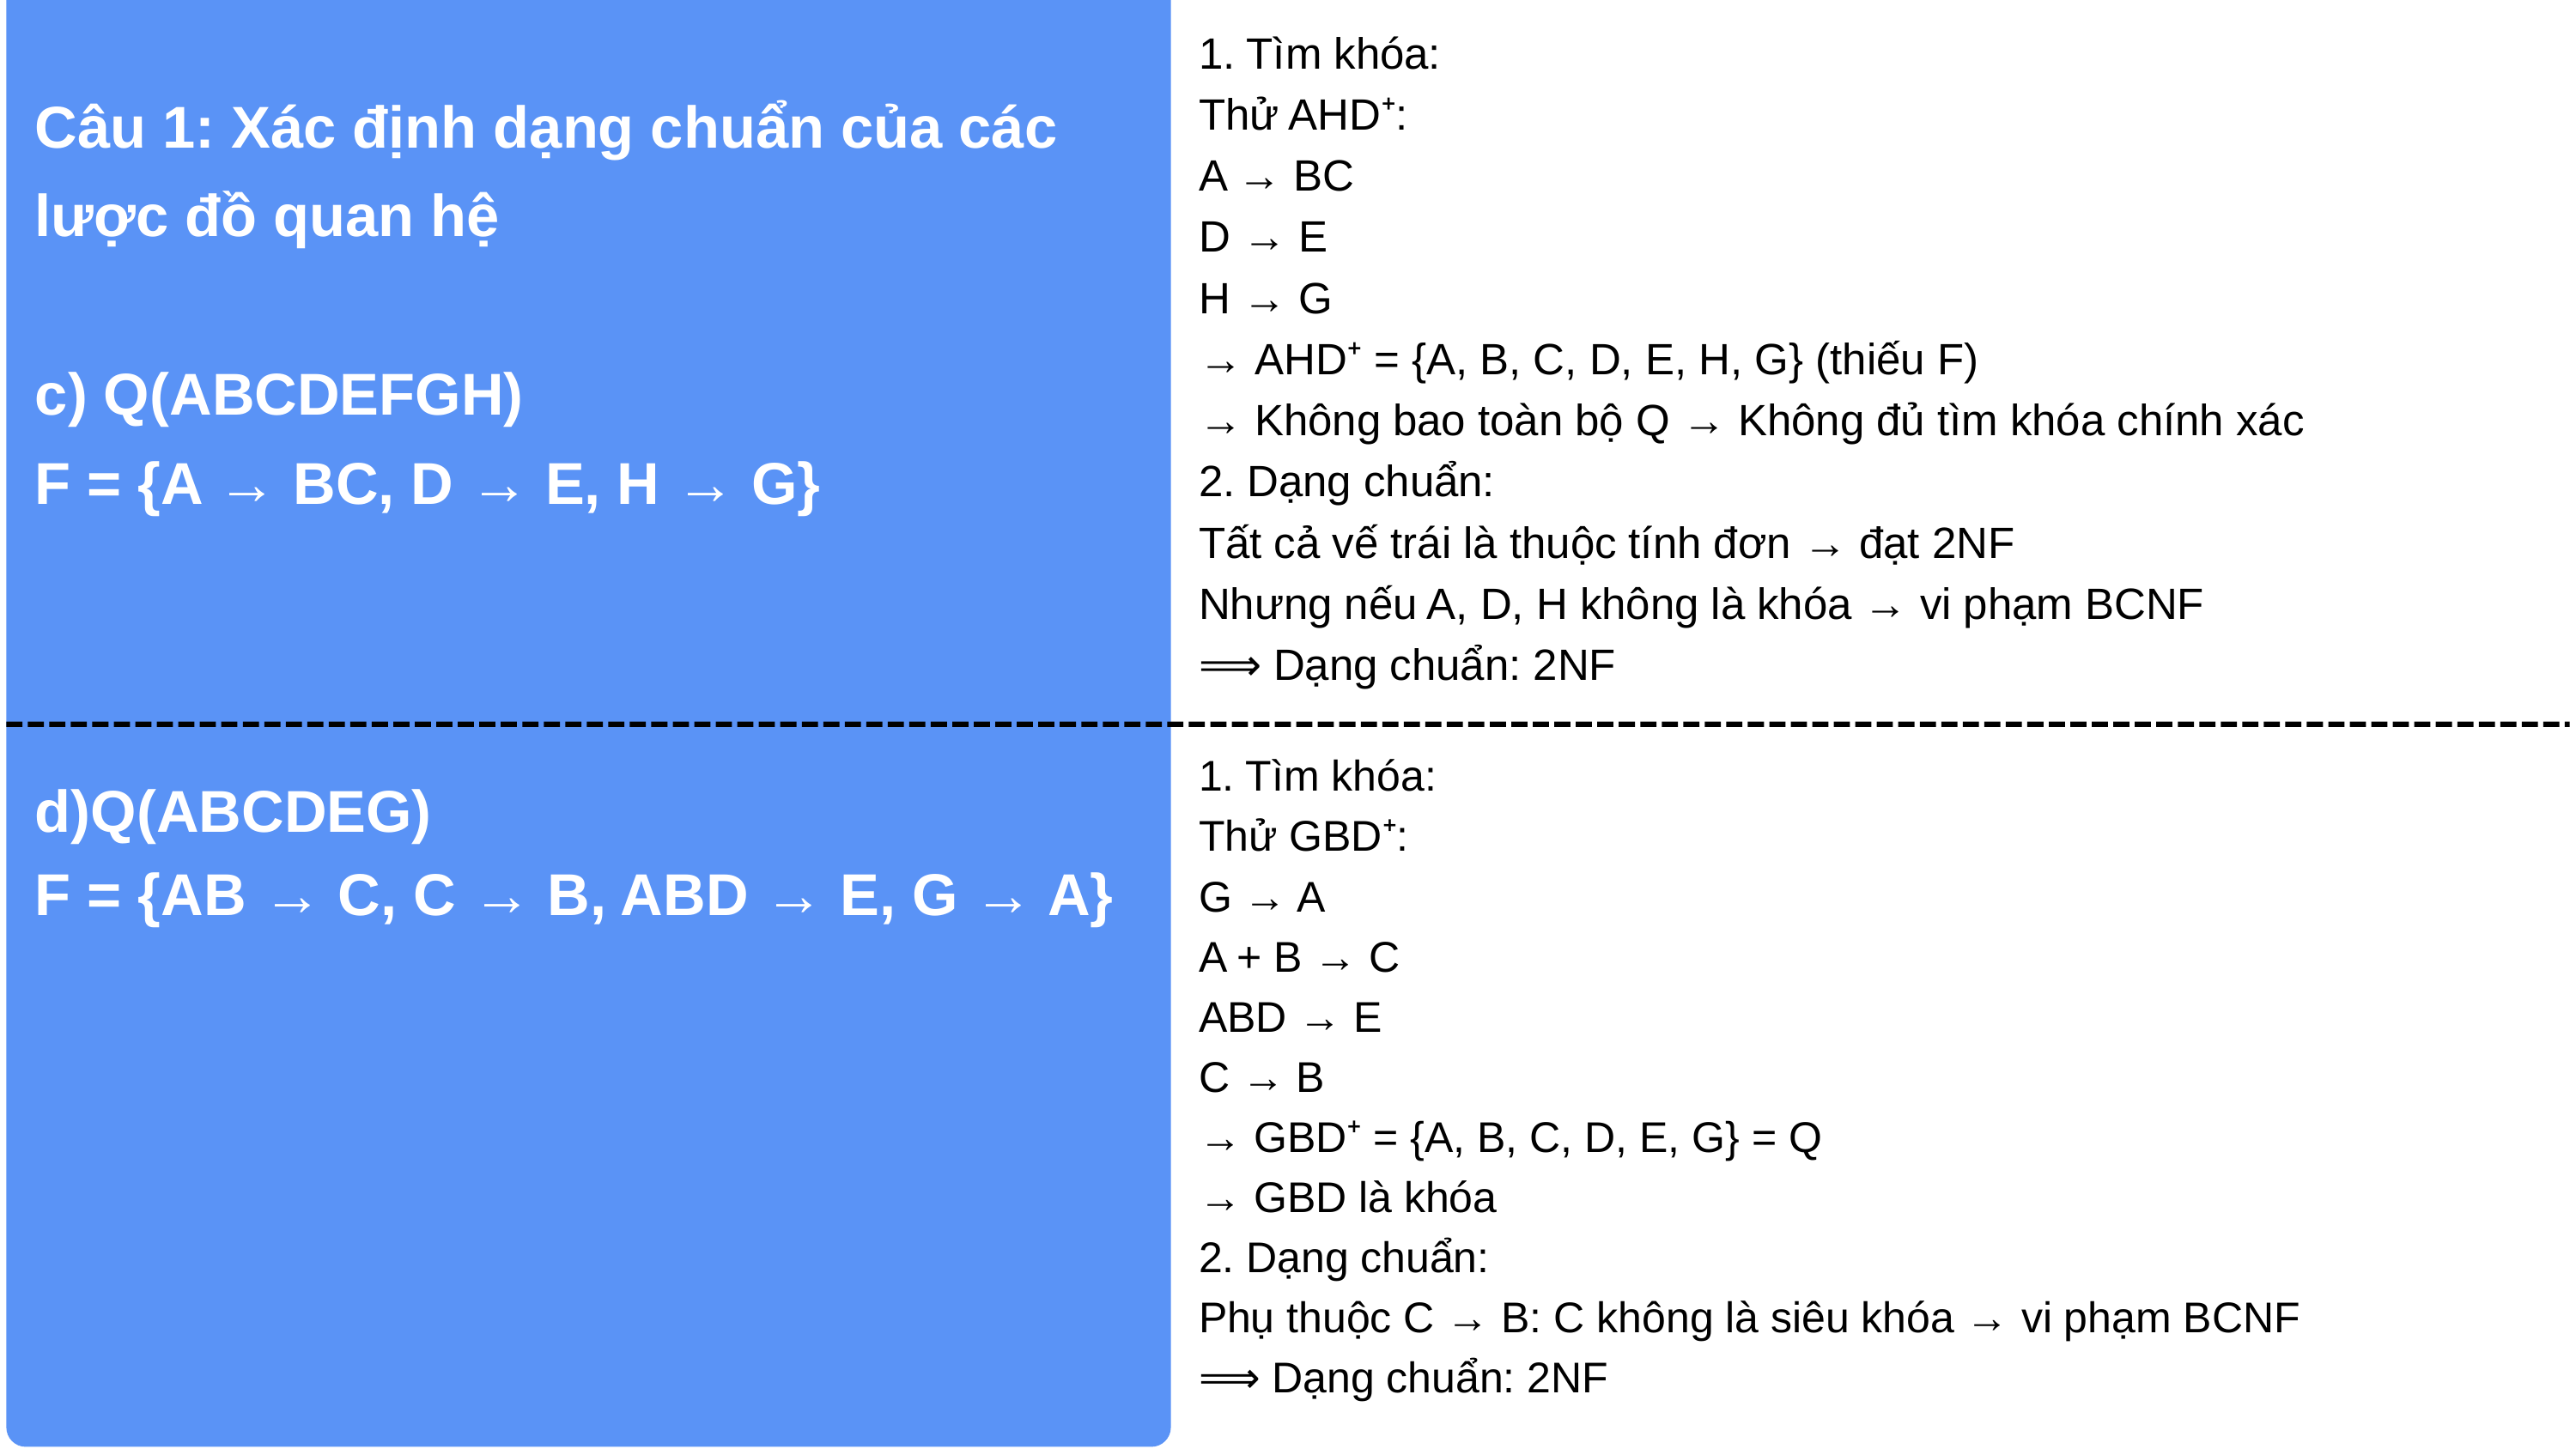

1. Tìm khóa:
Thử AHD⁺:
A → BC
D → E
H → G
→ AHD⁺ = {A, B, C, D, E, H, G} (thiếu F)
→ Không bao toàn bộ Q → Không đủ tìm khóa chính xác
2. Dạng chuẩn:
Tất cả vế trái là thuộc tính đơn → đạt 2NF
Nhưng nếu A, D, H không là khóa → vi phạm BCNF
⟹ Dạng chuẩn: 2NF

Câu 1: Xác định dạng chuẩn của các lược đồ quan hệ

c) Q(ABCDEFGH)
F = {A → BC, D → E, H → G}

1. Tìm khóa:
Thử GBD⁺:
G → A
A + B → C
ABD → E
C → B
→ GBD⁺ = {A, B, C, D, E, G} = Q
→ GBD là khóa
2. Dạng chuẩn:
Phụ thuộc C → B: C không là siêu khóa → vi phạm BCNF
⟹ Dạng chuẩn: 2NF

d)Q(ABCDEG)
F = {AB → C, C → B, ABD → E, G → A}